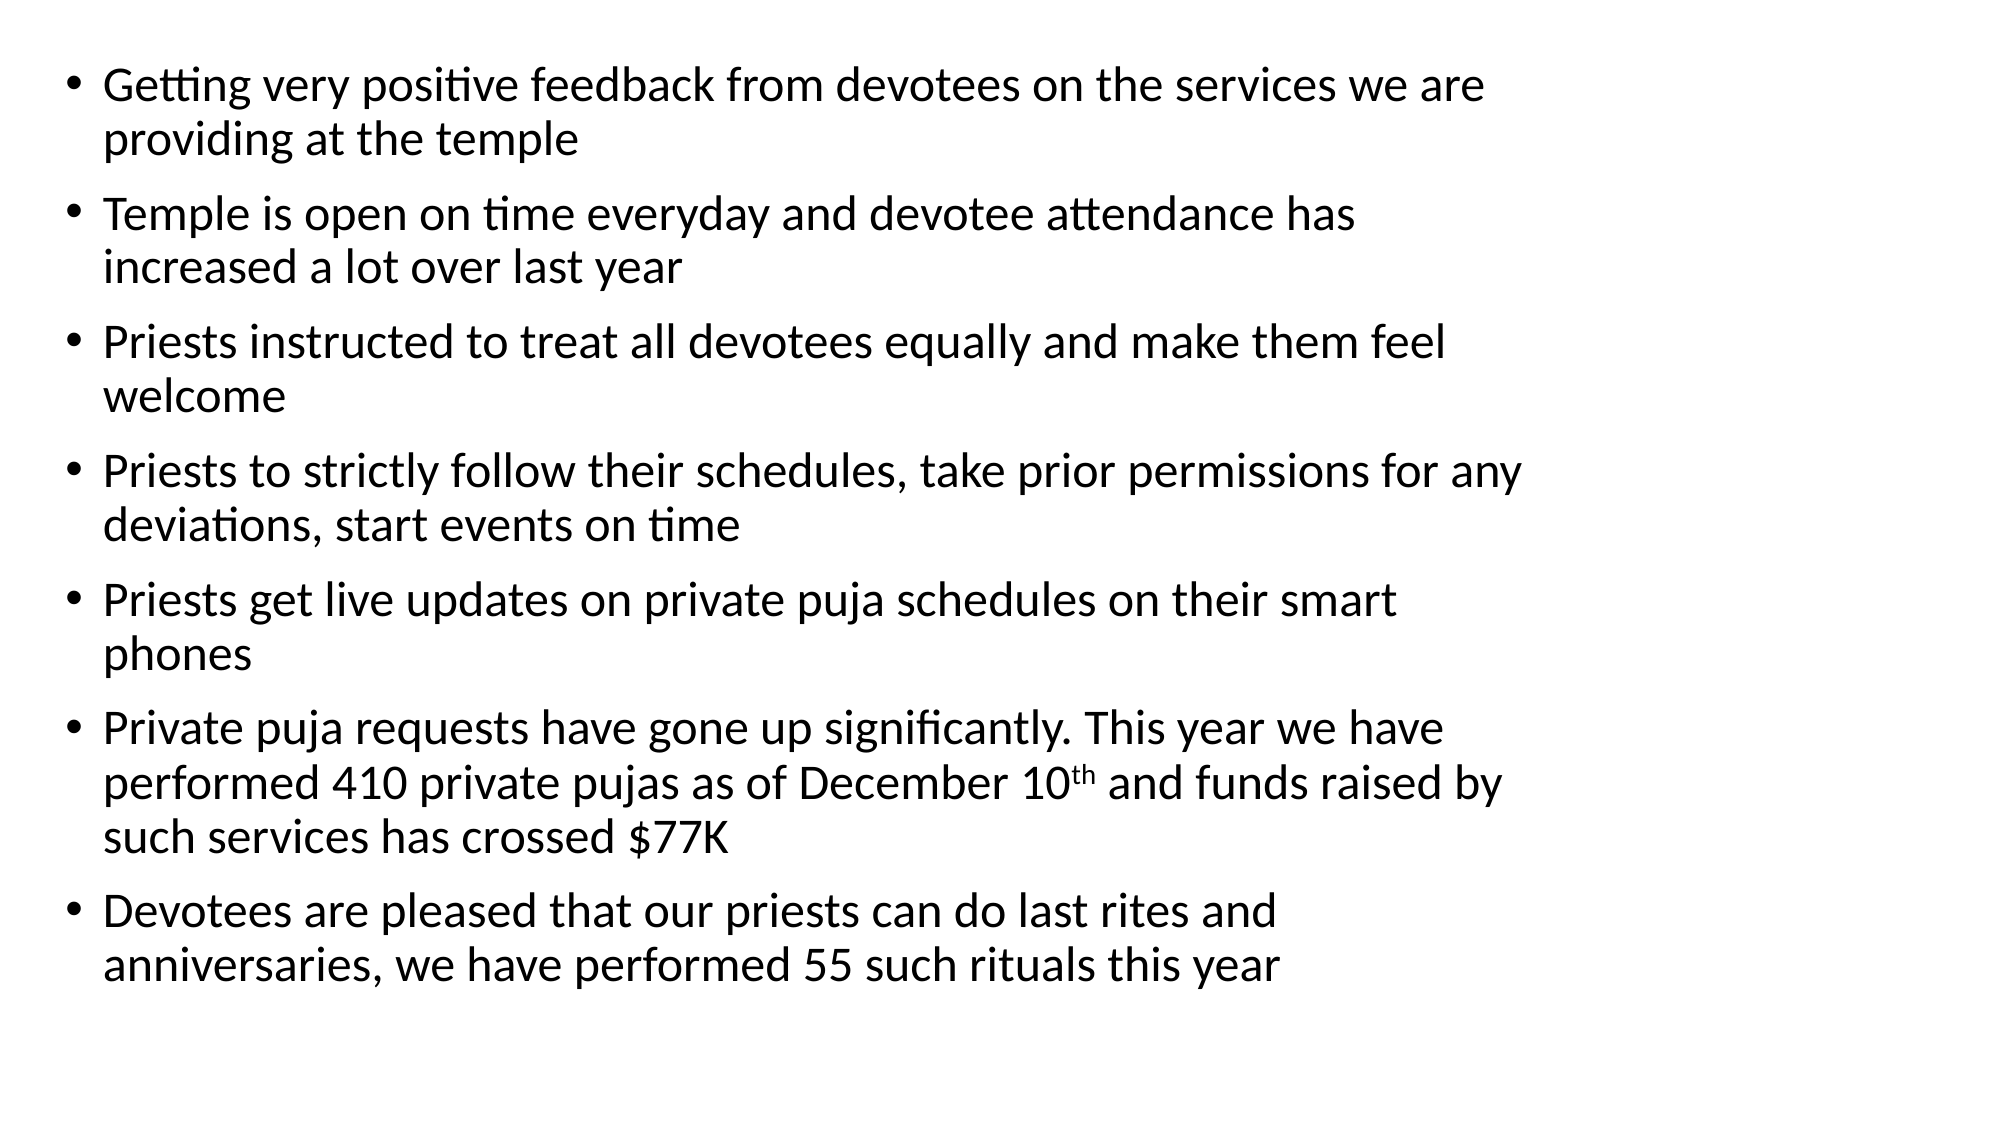

Getting very positive feedback from devotees on the services we are providing at the temple
Temple is open on time everyday and devotee attendance has increased a lot over last year
Priests instructed to treat all devotees equally and make them feel welcome
Priests to strictly follow their schedules, take prior permissions for any deviations, start events on time
Priests get live updates on private puja schedules on their smart phones
Private puja requests have gone up significantly. This year we have performed 410 private pujas as of December 10th and funds raised by such services has crossed $77K
Devotees are pleased that our priests can do last rites and anniversaries, we have performed 55 such rituals this year